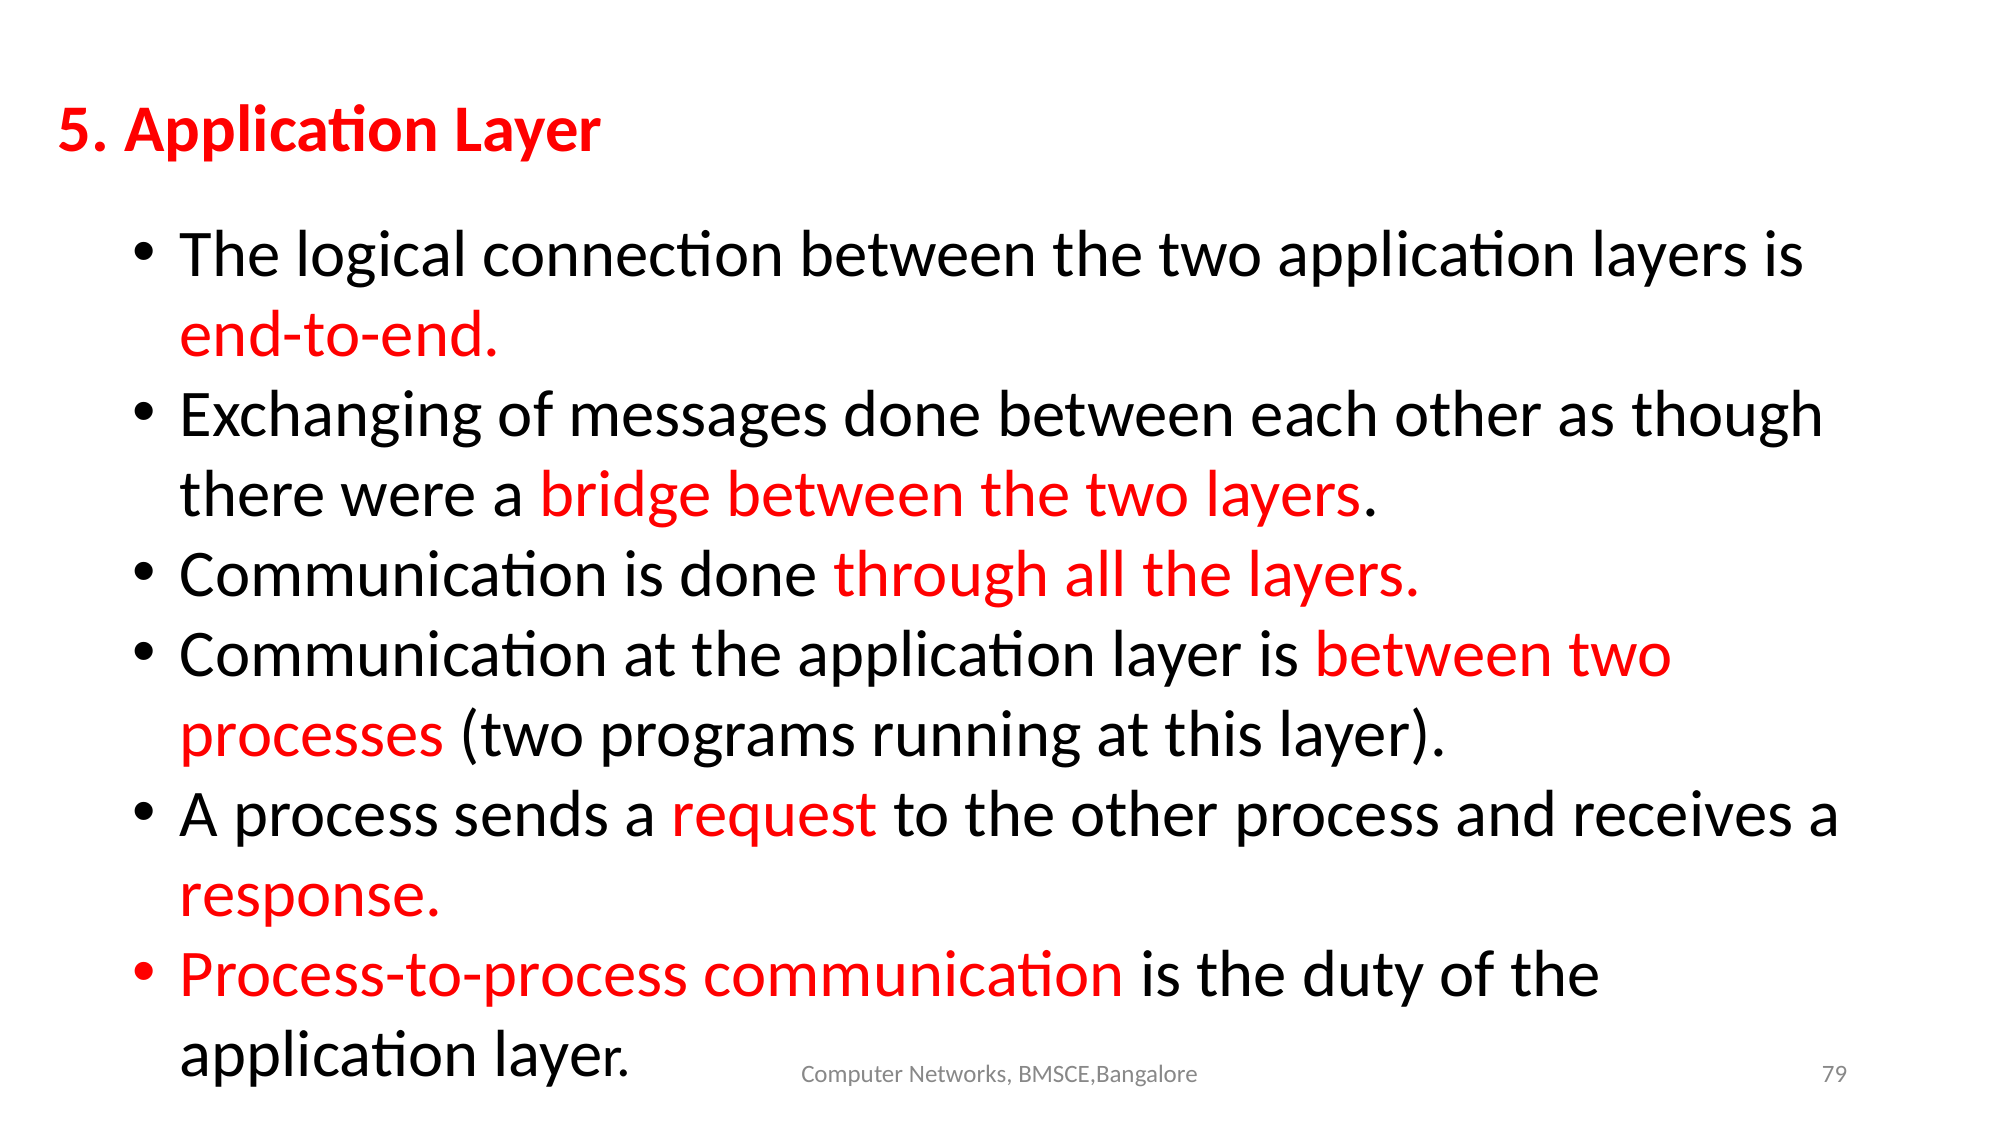

5. Application Layer

The logical connection between the two application layers is end-to-end.
Exchanging of messages done between each other as though there were a bridge between the two layers.
Communication is done through all the layers.
Communication at the application layer is between two processes (two programs running at this layer).
A process sends a request to the other process and receives a response.
Process-to-process communication is the duty of the application layer.

Computer Networks, BMSCE,Bangalore
79